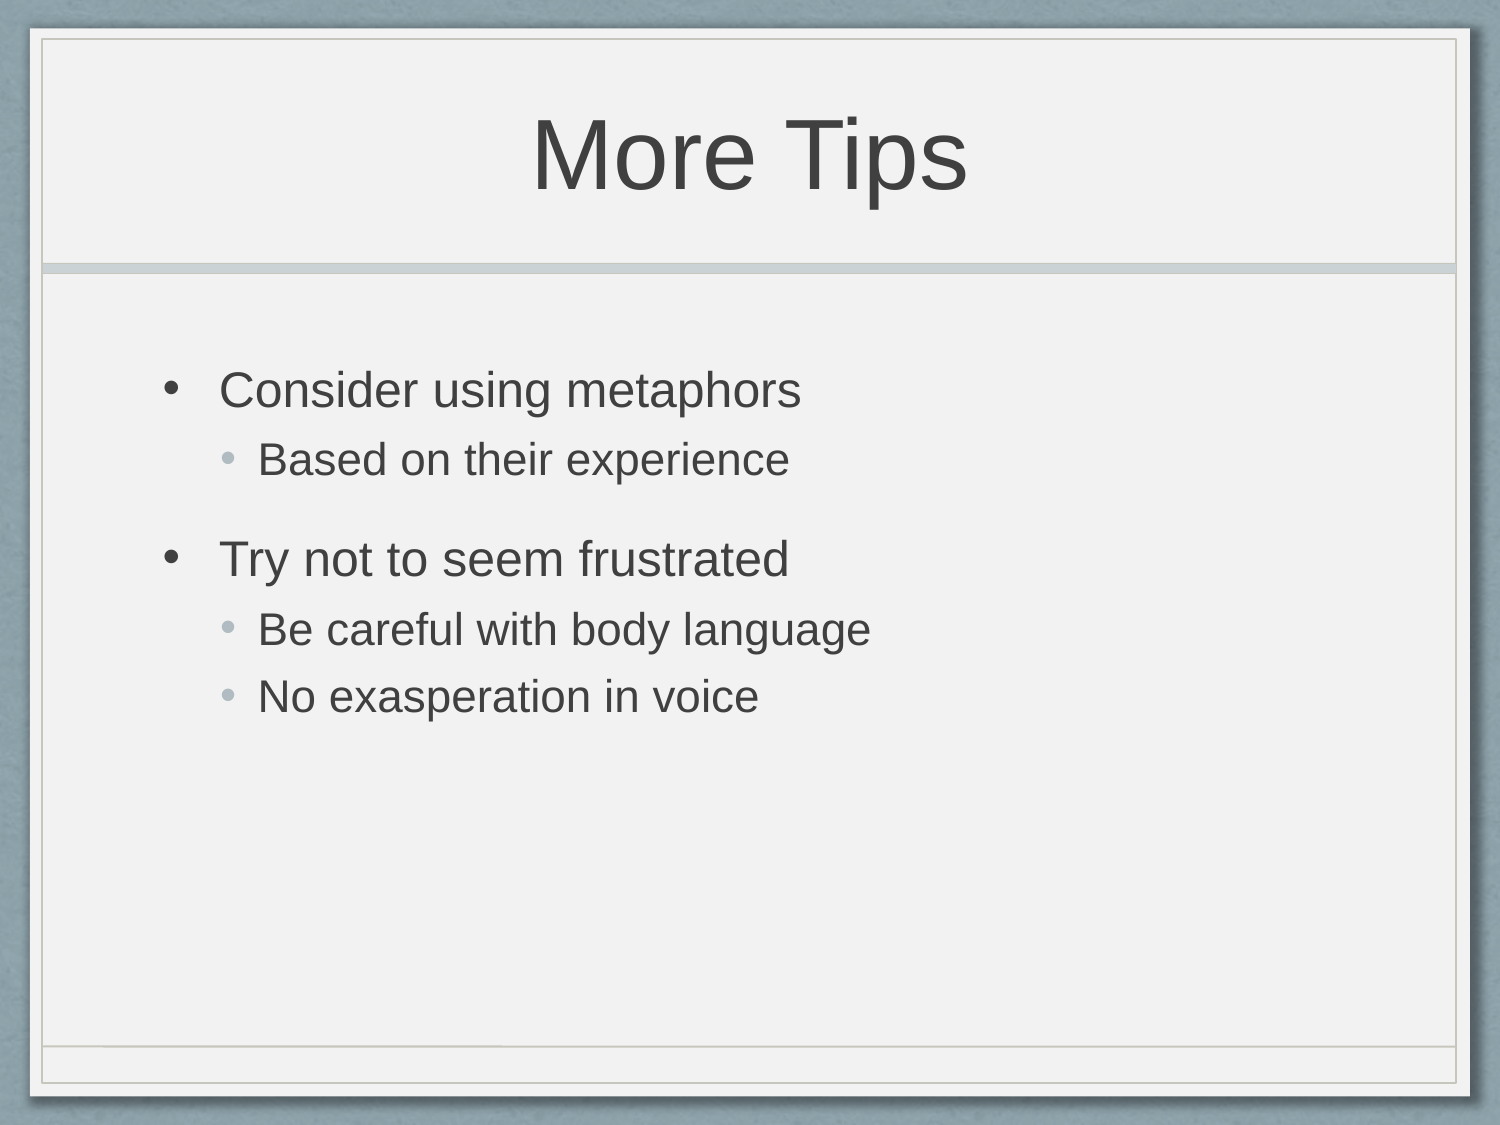

# More Tips
Consider using metaphors
Based on their experience
Try not to seem frustrated
Be careful with body language
No exasperation in voice